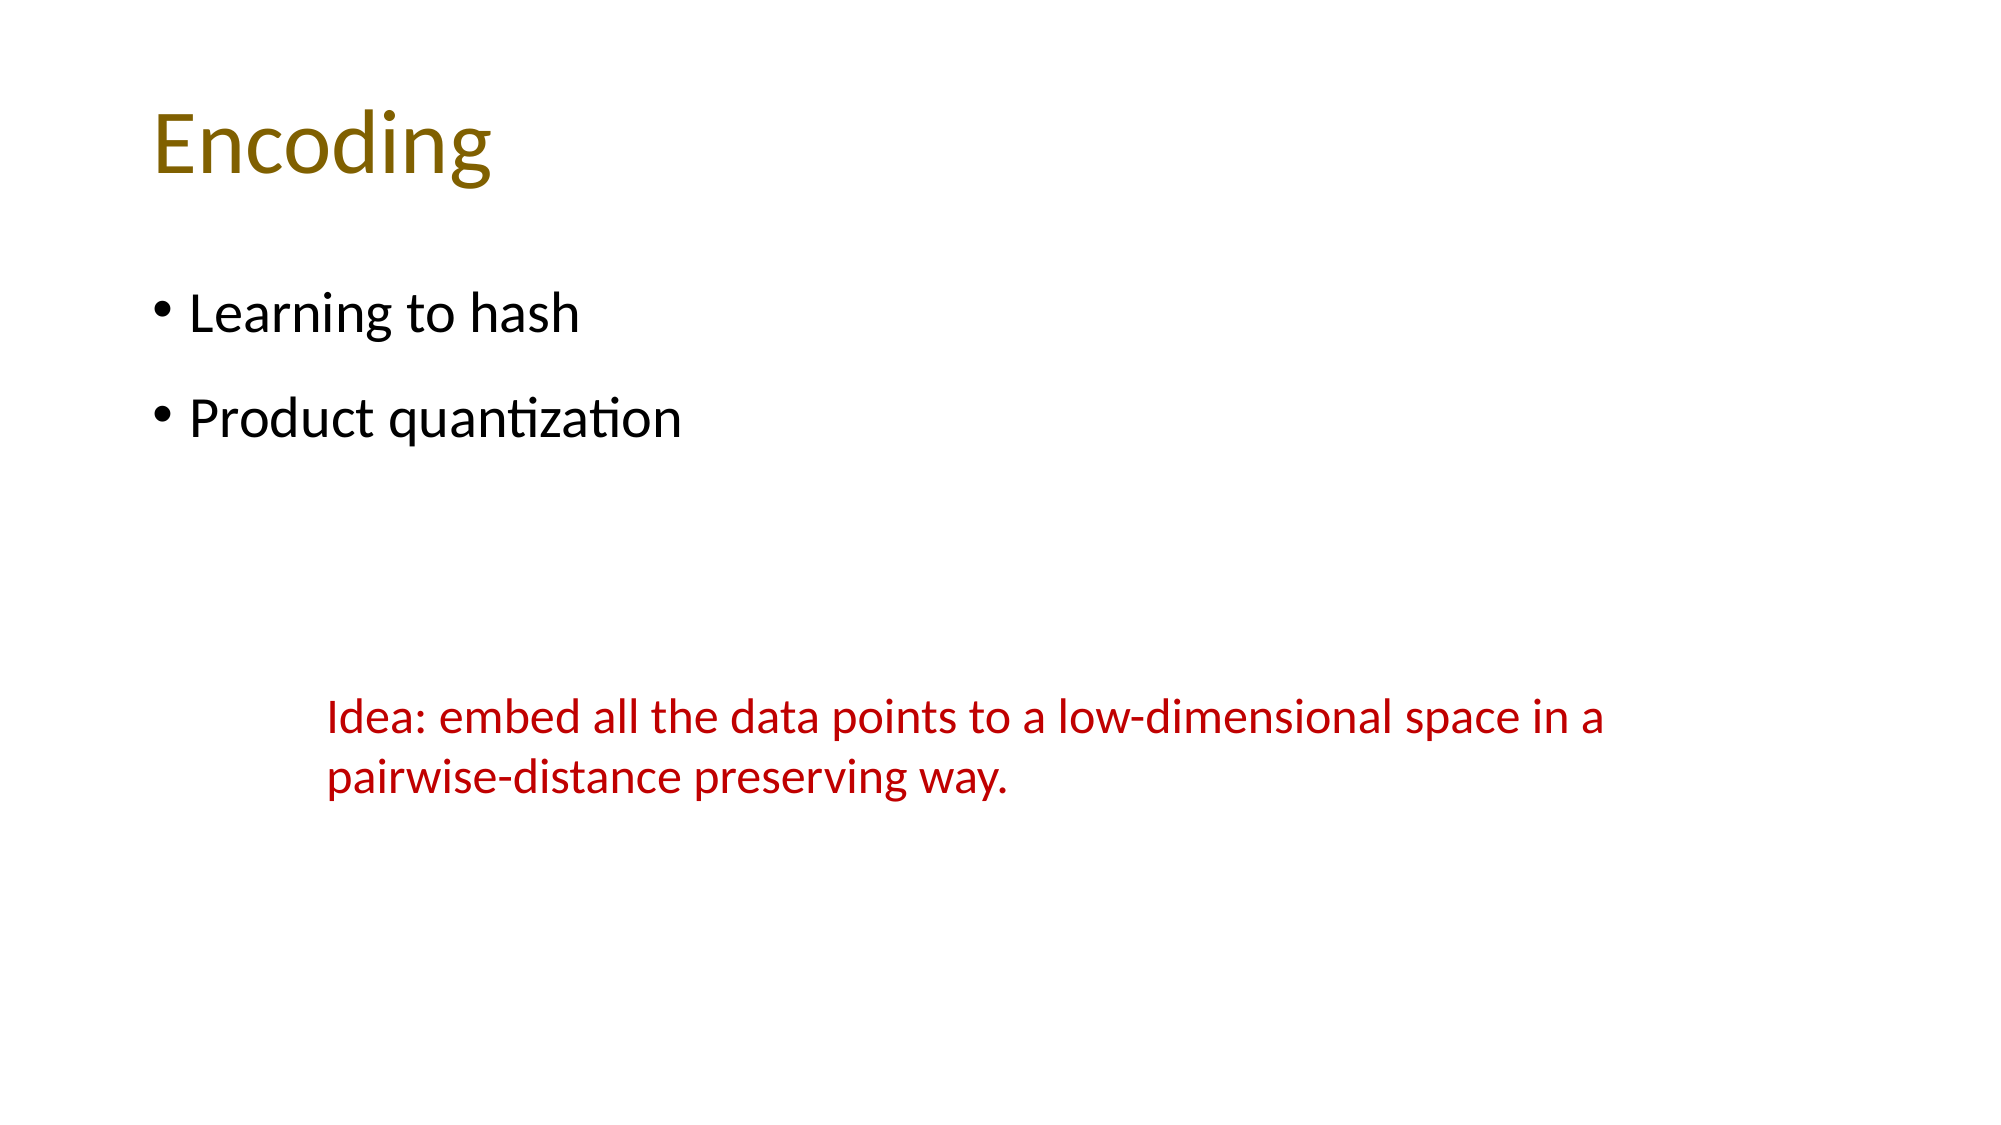

# Encoding
Learning to hash
Product quantization
Idea: embed all the data points to a low-dimensional space in a
pairwise-distance preserving way.